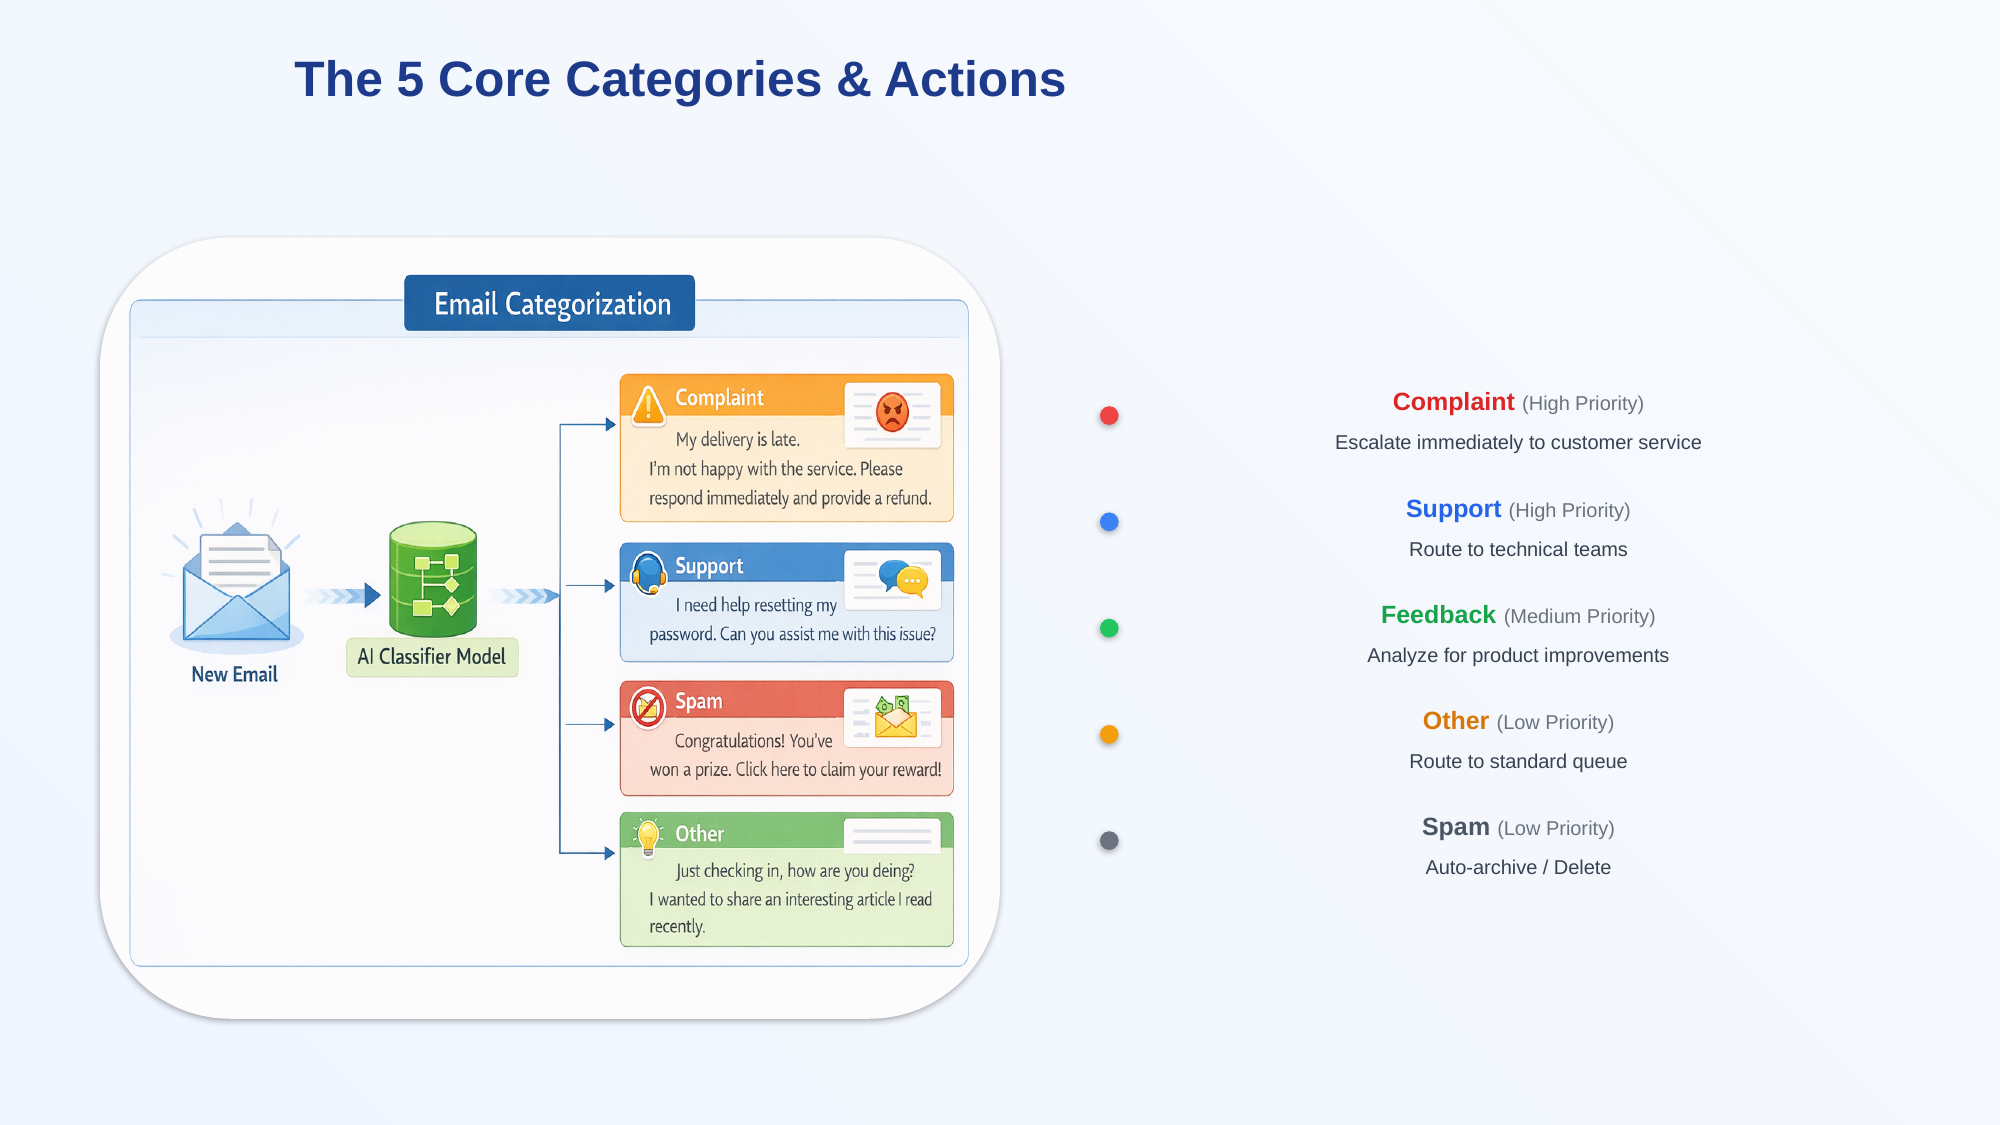

The 5 Core Categories & Actions

Complaint (High Priority)

Escalate immediately to customer service
Support (High Priority)

Route to technical teams
Feedback (Medium Priority)

Analyze for product improvements
Other (Low Priority)

Route to standard queue
Spam (Low Priority)

Auto-archive / Delete